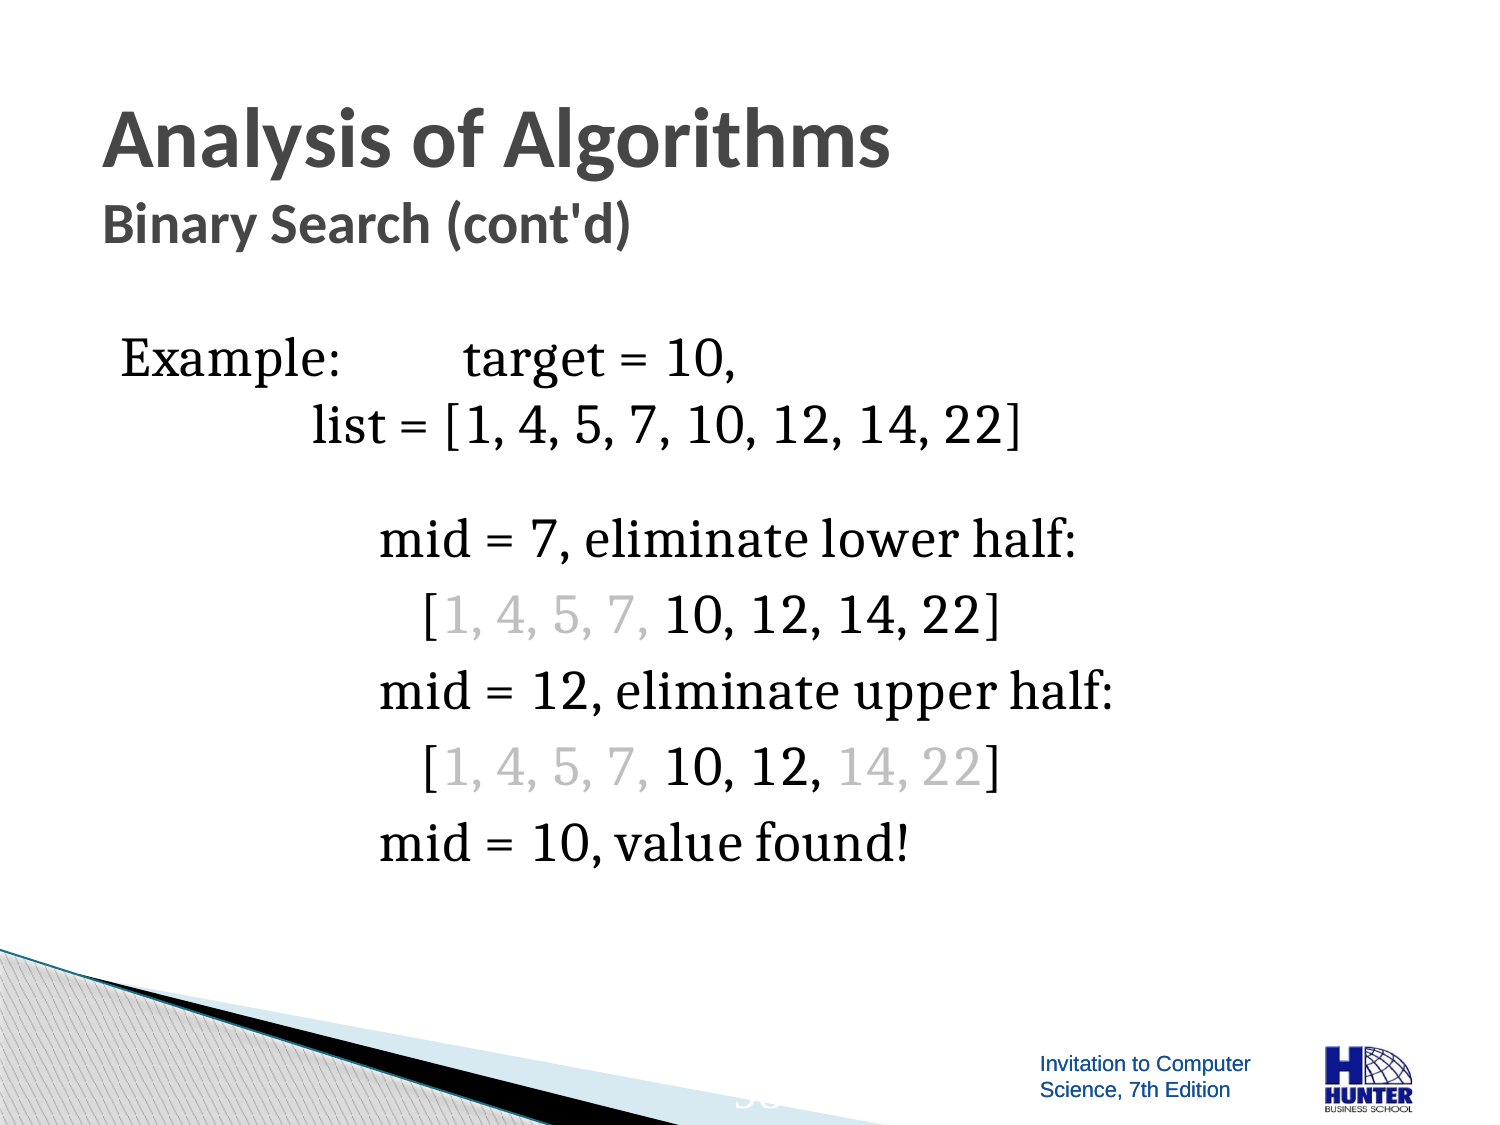

# Analysis of Algorithms Binary Search (cont'd)
Example:	target = 10,
	list = [1, 4, 5, 7, 10, 12, 14, 22]

mid = 7, eliminate lower half:
	[1, 4, 5, 7, 10, 12, 14, 22]
mid = 12, eliminate upper half:
	[1, 4, 5, 7, 10, 12, 14, 22]
mid = 10, value found!

98